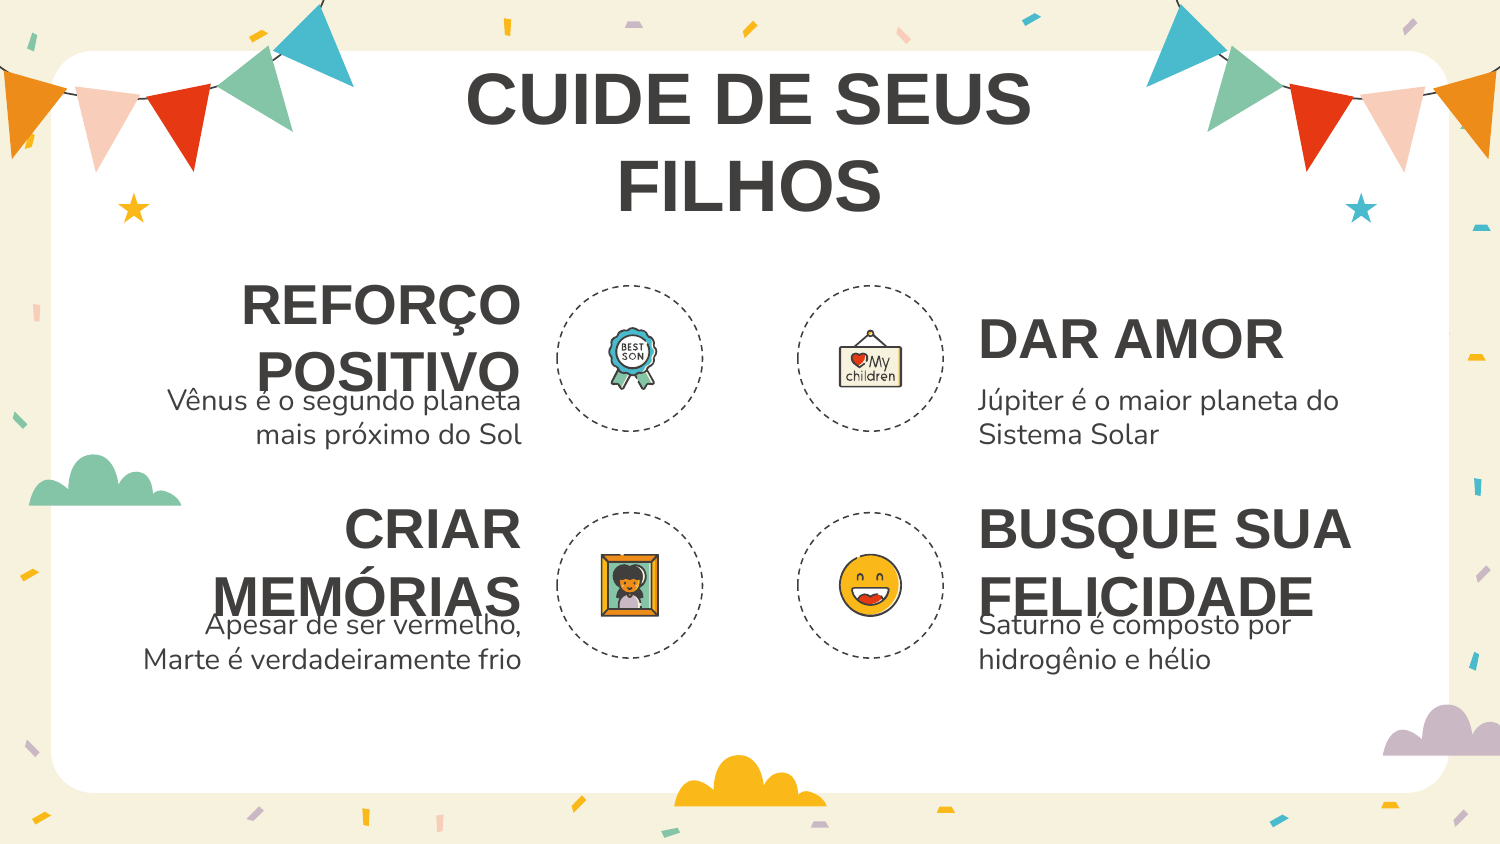

CUIDE DE SEUS FILHOS

# REFORÇO POSITIVO
DAR AMOR

Vênus é o segundo planeta mais próximo do Sol
Júpiter é o maior planeta do Sistema Solar

CRIAR MEMÓRIAS
BUSQUE SUA FELICIDADE

Apesar de ser vermelho, Marte é verdadeiramente frio
Saturno é composto por hidrogênio e hélio